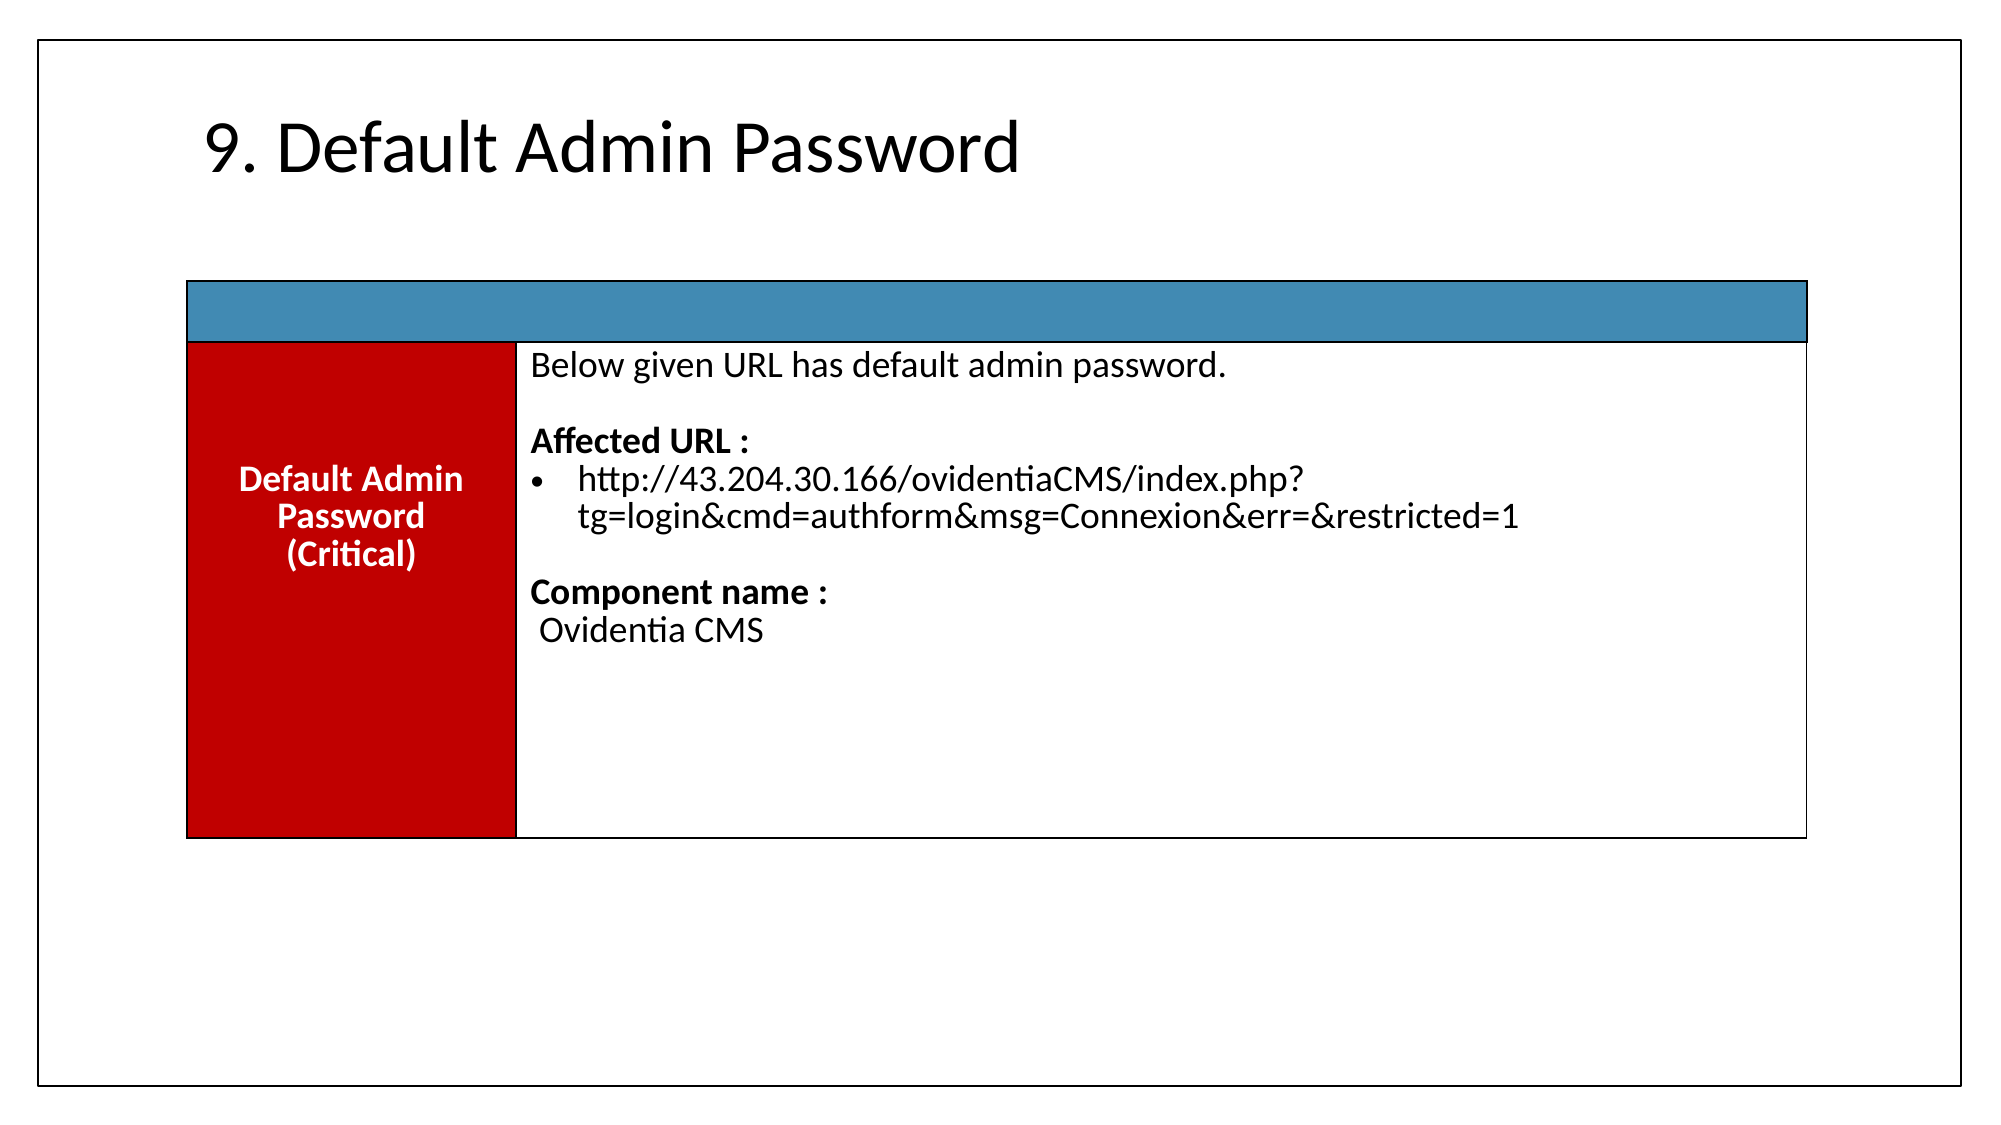

# 9. Default Admin Password
|  |
| --- |
| Default Admin Password (Critical) | Below given URL has default admin password. Affected URL : http://43.204.30.166/ovidentiaCMS/index.php?tg=login&cmd=authform&msg=Connexion&err=&restricted=1 Component name : Ovidentia CMS |
| --- | --- |